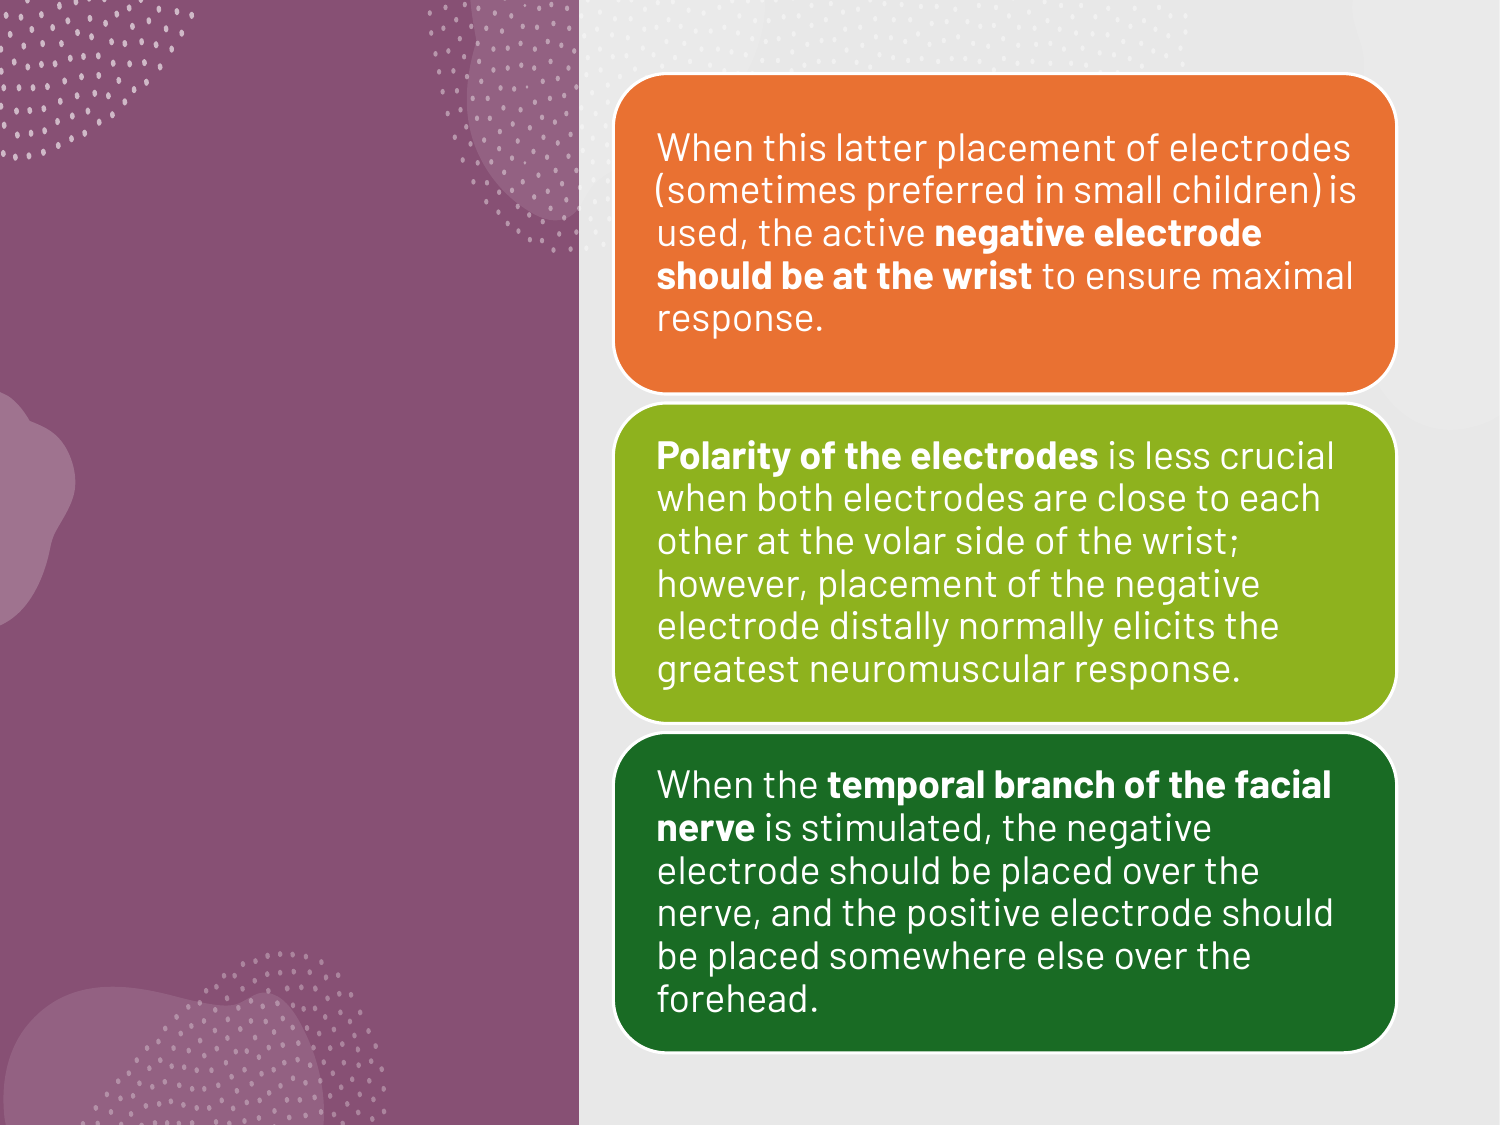

When this latter placement of electrodes (sometimes preferred in small children) is used, the active negative electrode should be at the wrist to ensure maximal response.
Polarity of the electrodes is less crucial when both electrodes are close to each other at the volar side of the wrist; however, placement of the negative electrode distally normally elicits the greatest neuromuscular response.
When the temporal branch of the facial nerve is stimulated, the negative electrode should be placed over the nerve, and the positive electrode should be placed somewhere else over the forehead.